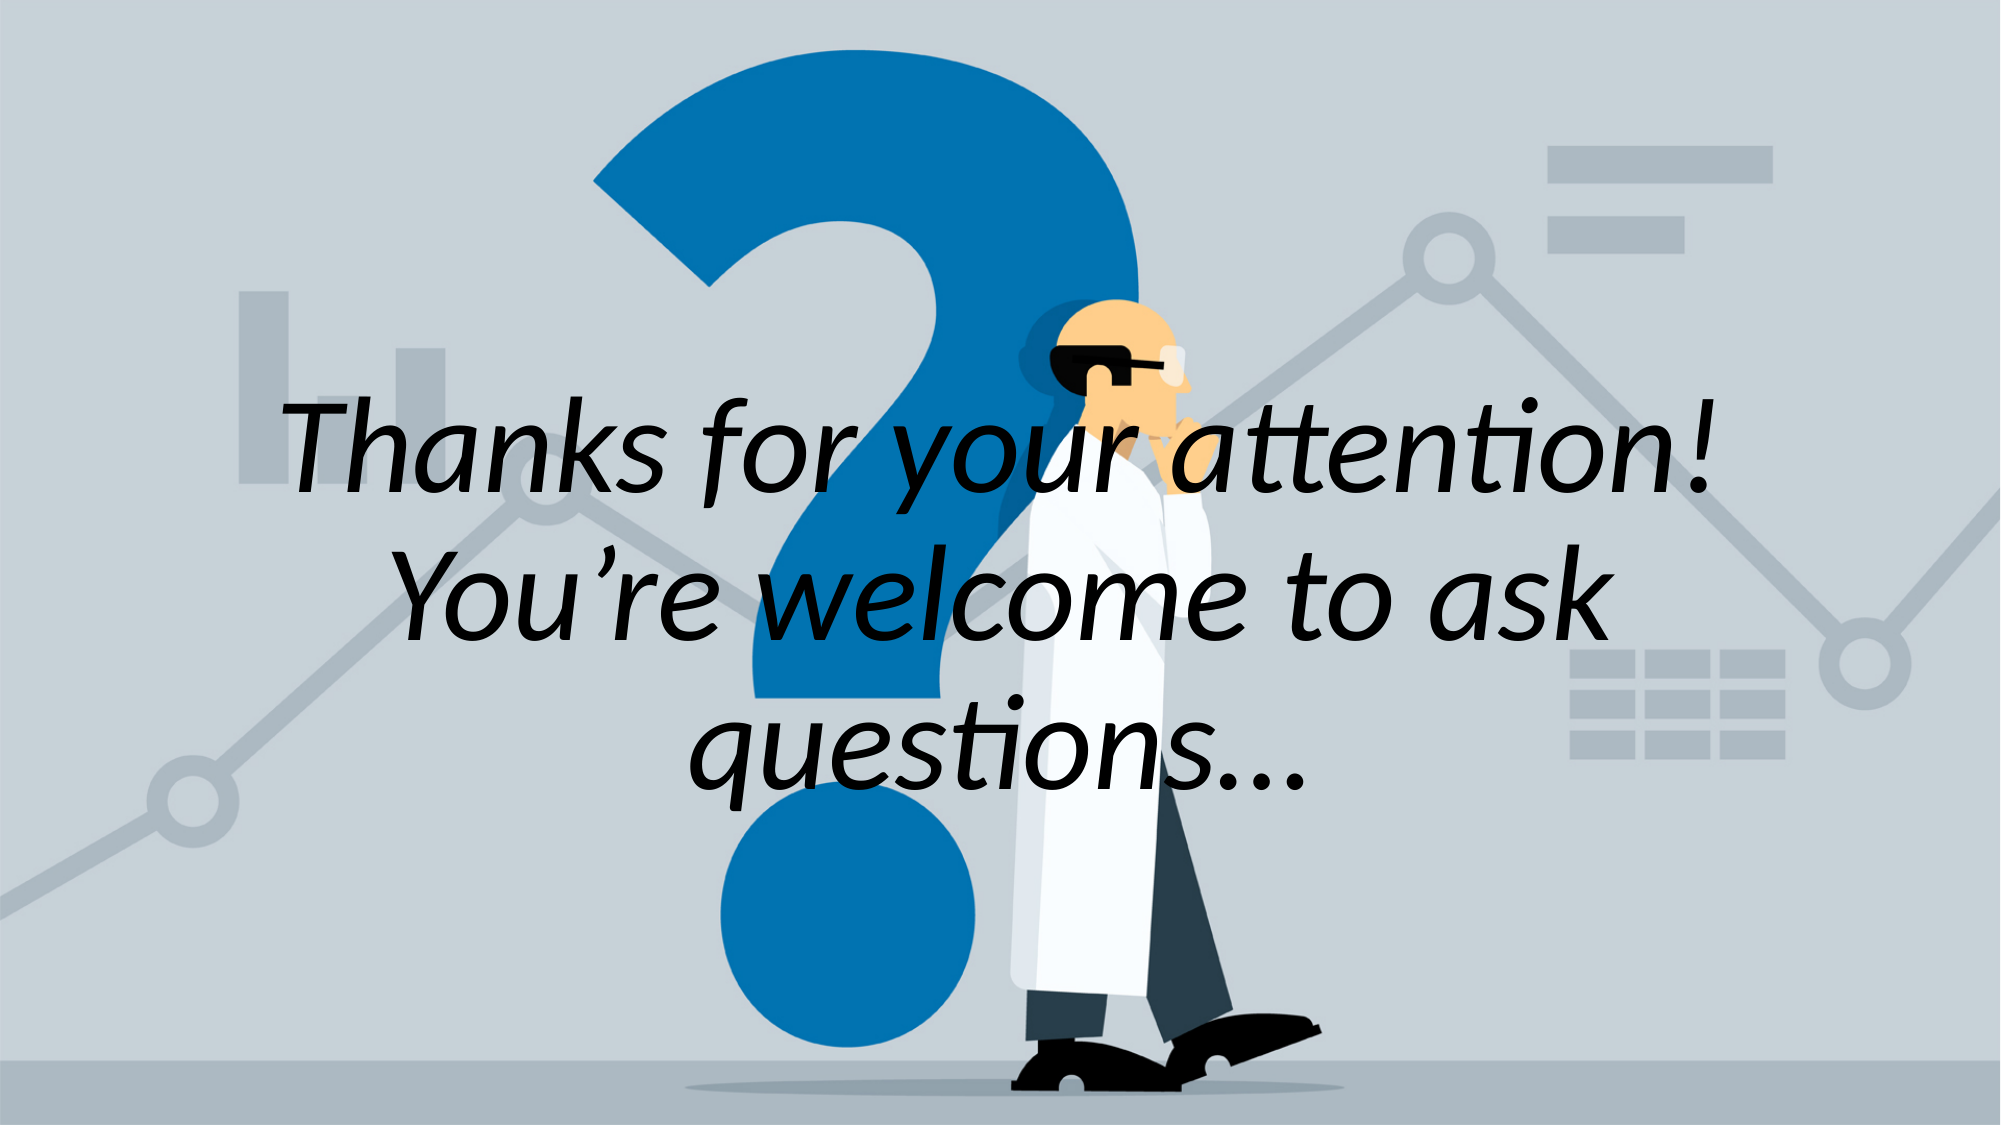

# Thanks for your attention! You’re welcome to ask questions…